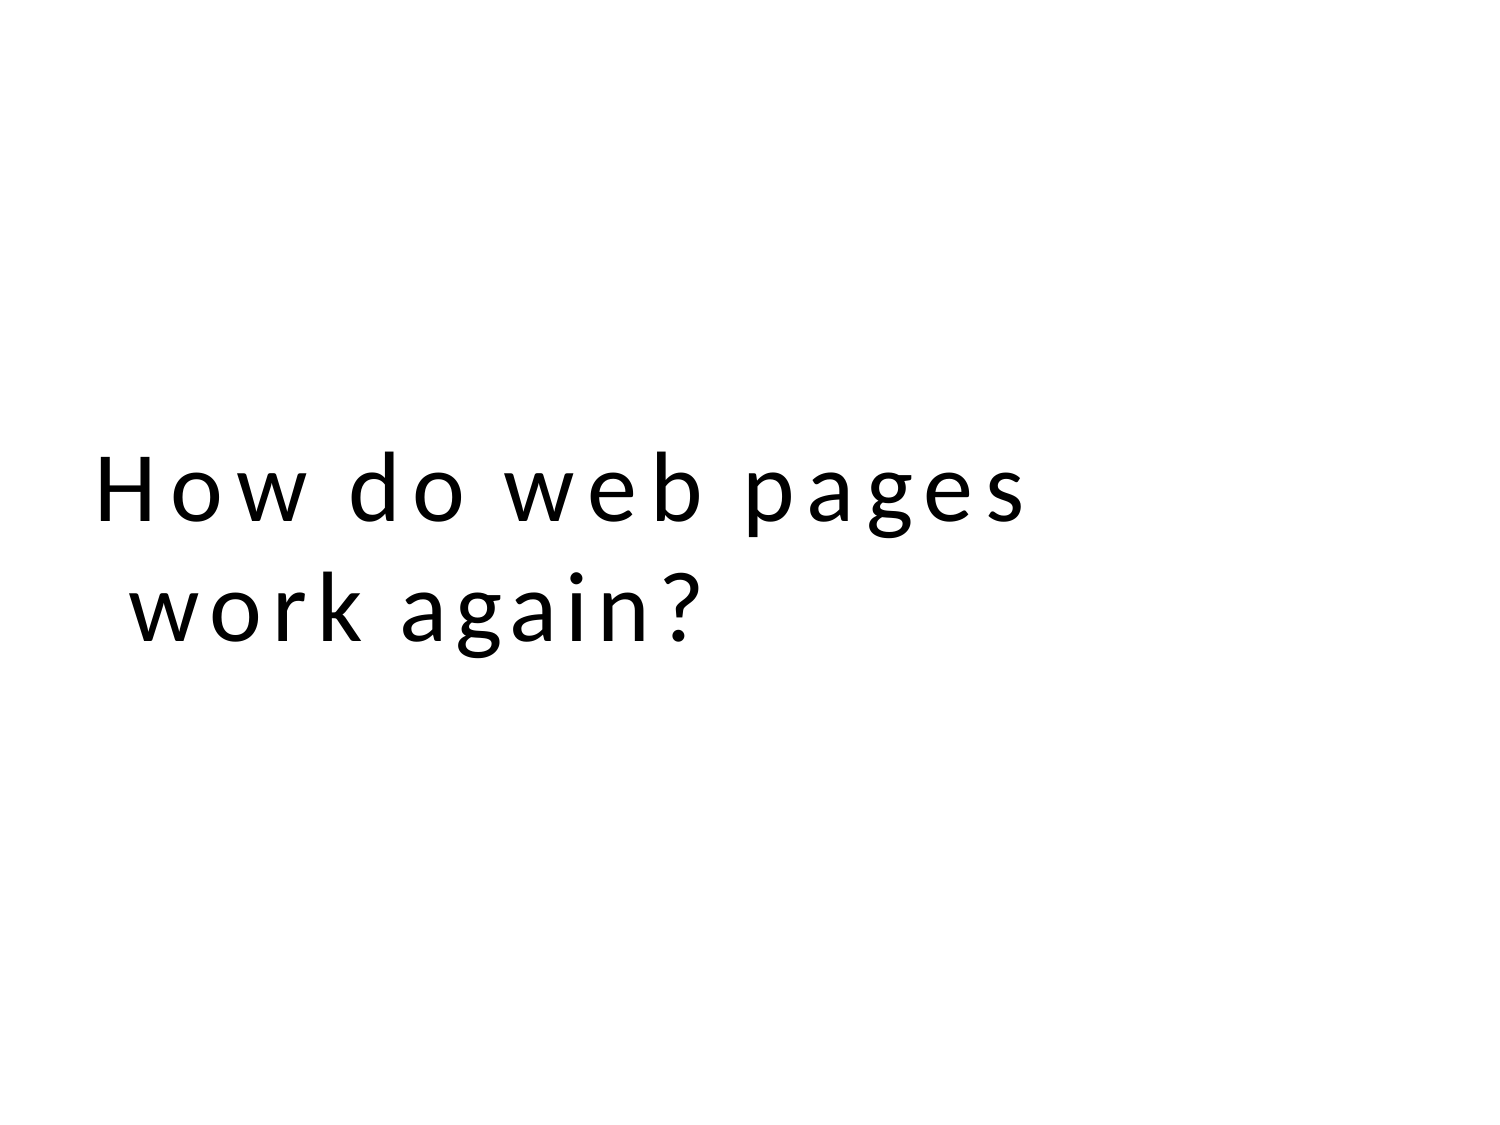

# How do web pages  work again?